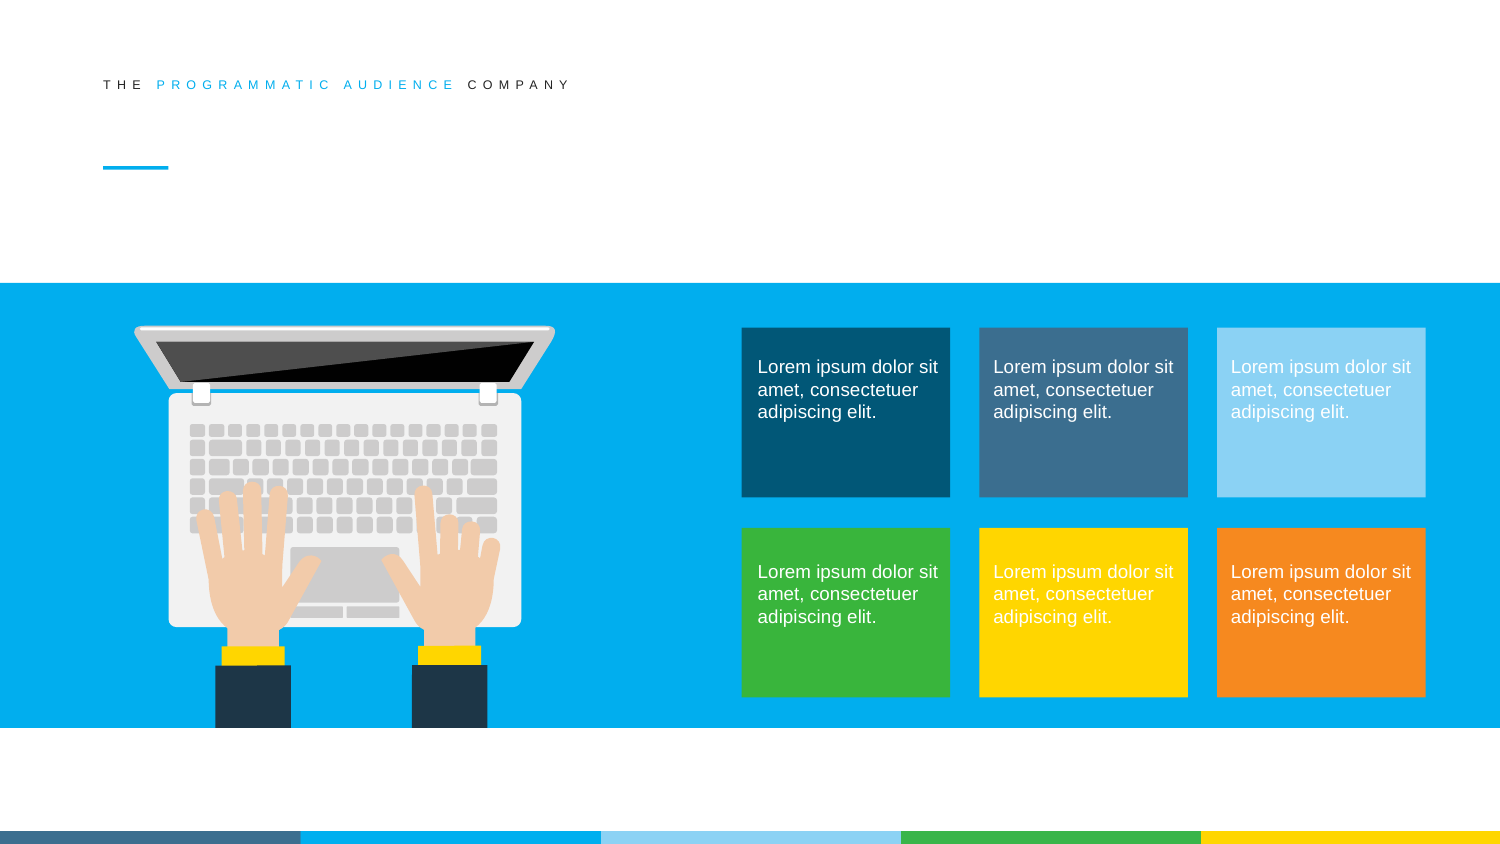

THE PROGRAMMATIC AUDIENCE COMPANY
#

Lorem ipsum dolor sit amet, consectetuer adipiscing elit.
Lorem ipsum dolor sit amet, consectetuer adipiscing elit.
Lorem ipsum dolor sit amet, consectetuer adipiscing elit.

Lorem ipsum dolor sit amet, consectetuer adipiscing elit.
Lorem ipsum dolor sit amet, consectetuer adipiscing elit.
Lorem ipsum dolor sit amet, consectetuer adipiscing elit.